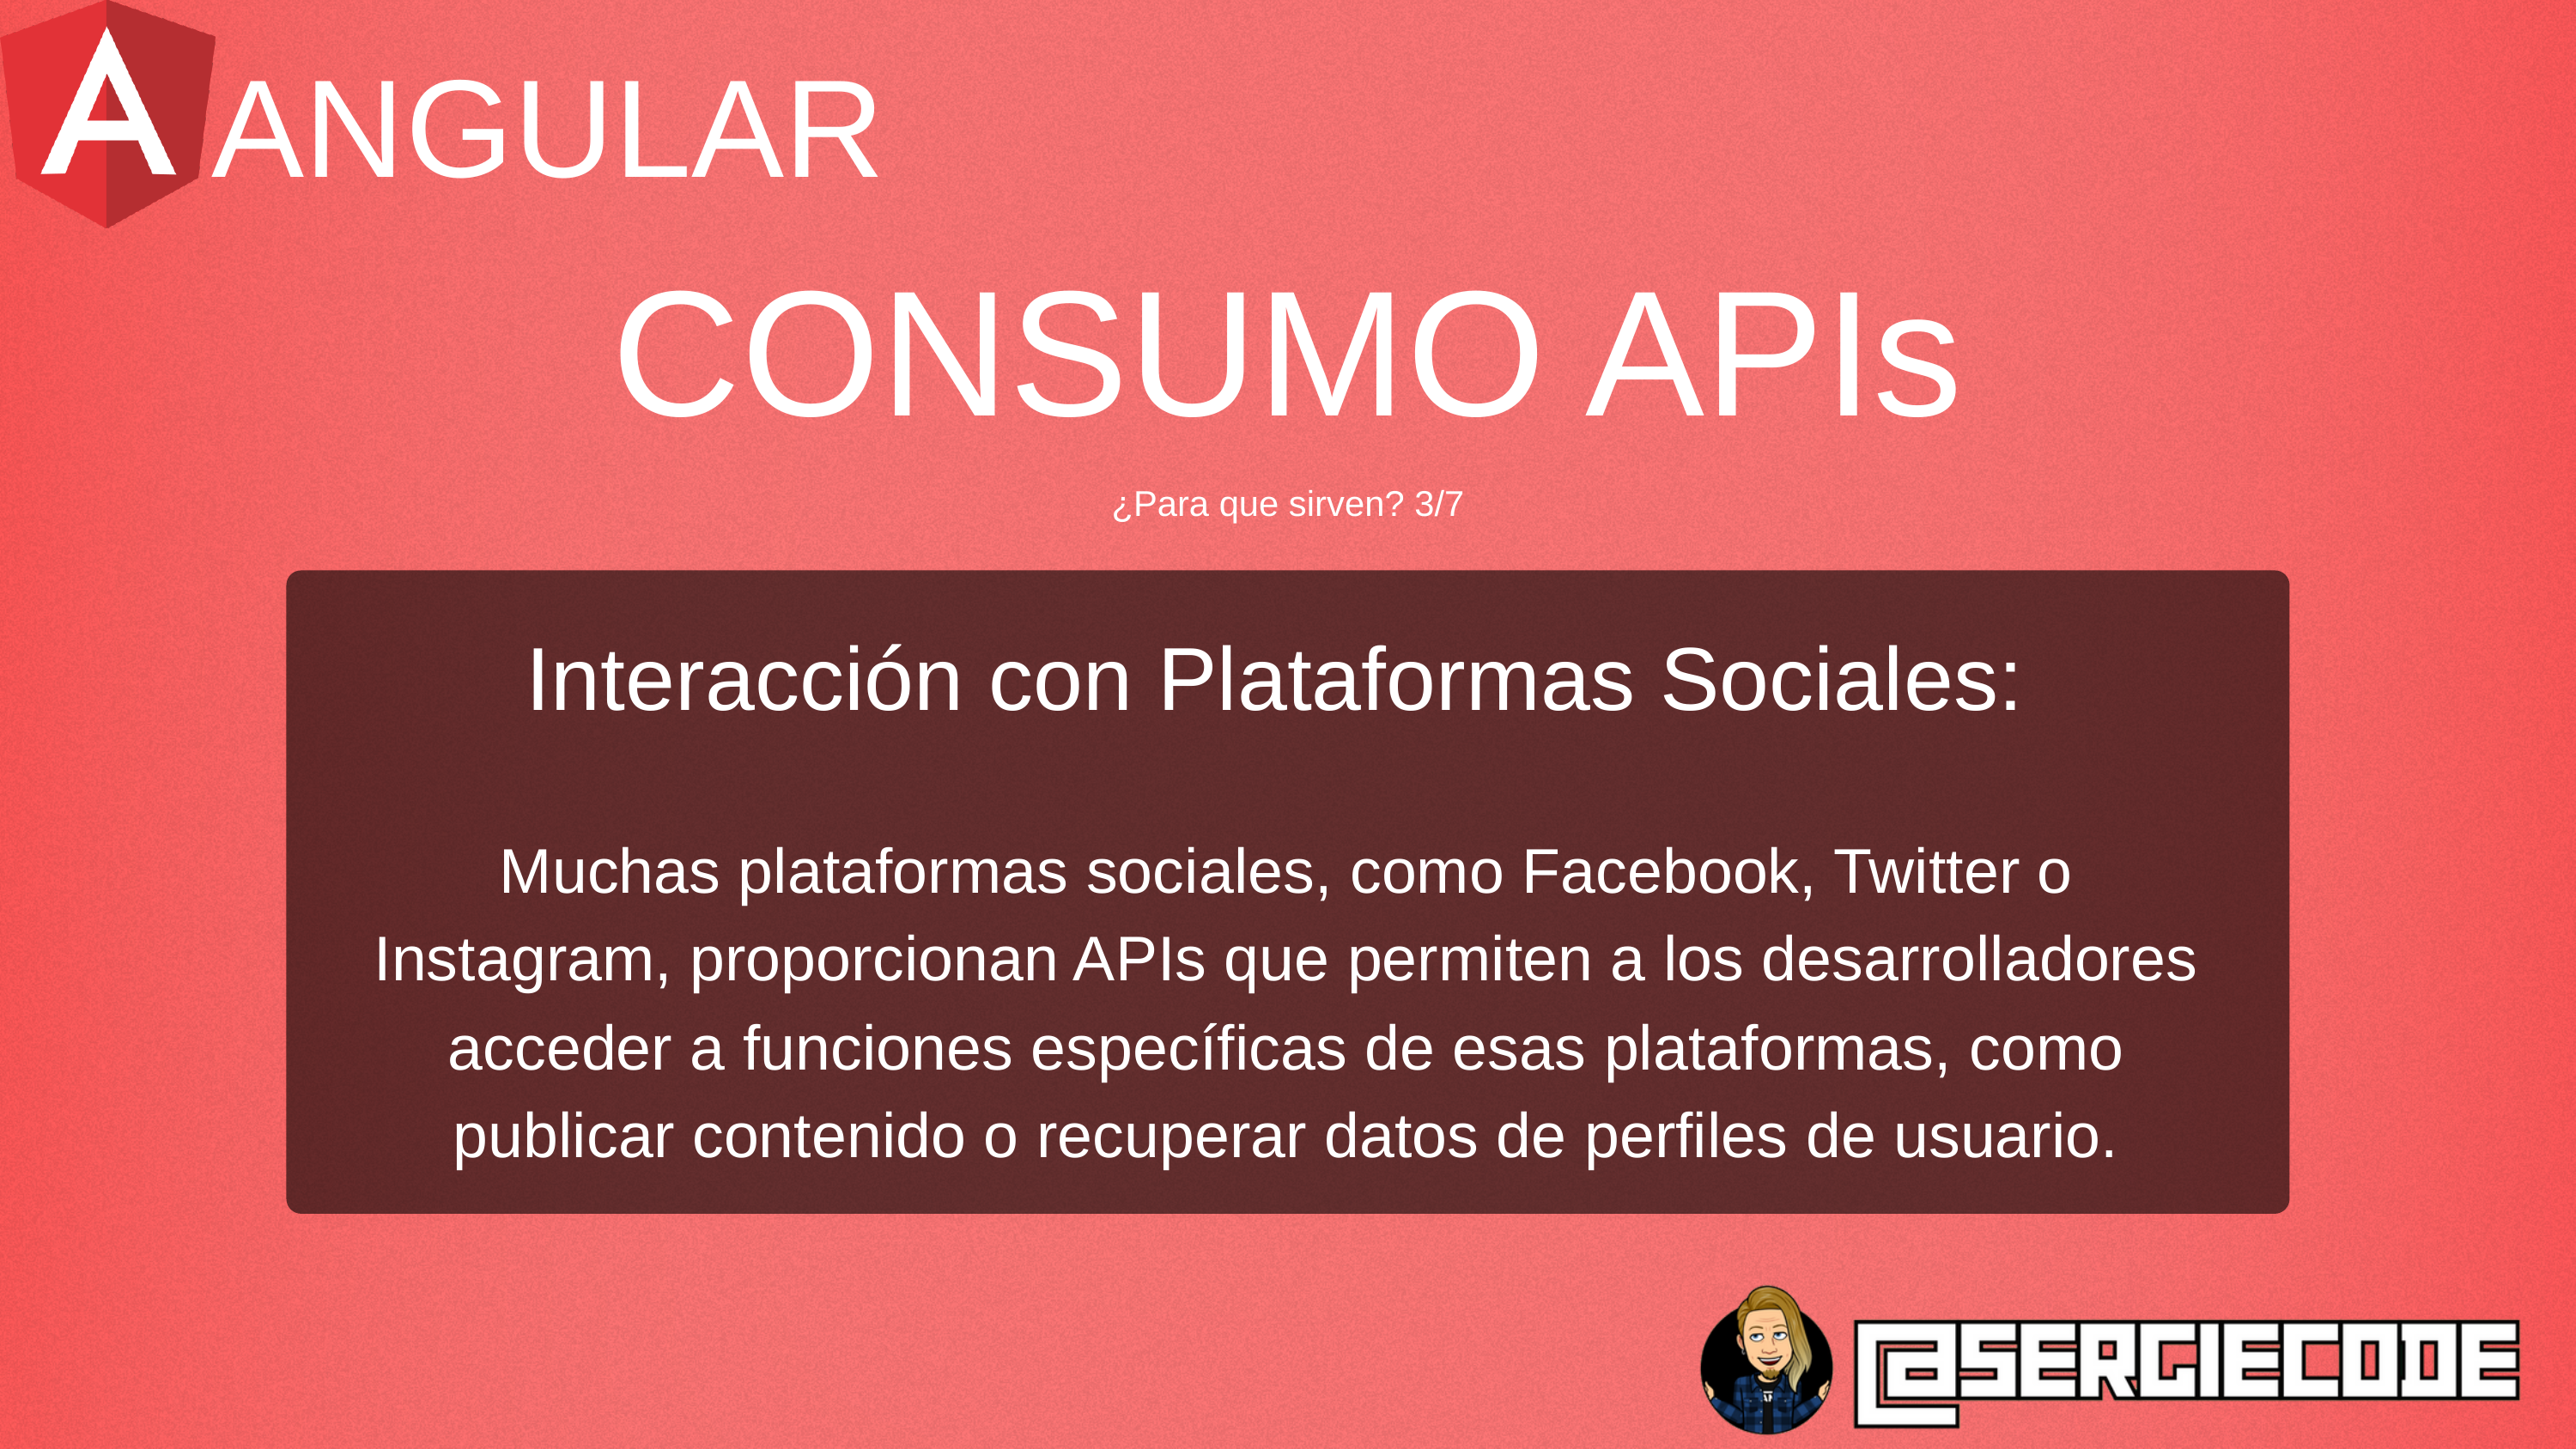

ANGULAR
CONSUMO APIs
¿Para que sirven? 3/7

Interacción con Plataformas Sociales:

Muchas plataformas sociales, como Facebook, Twitter o Instagram, proporcionan APIs que permiten a los desarrolladores acceder a funciones específicas de esas plataformas, como publicar contenido o recuperar datos de perfiles de usuario.